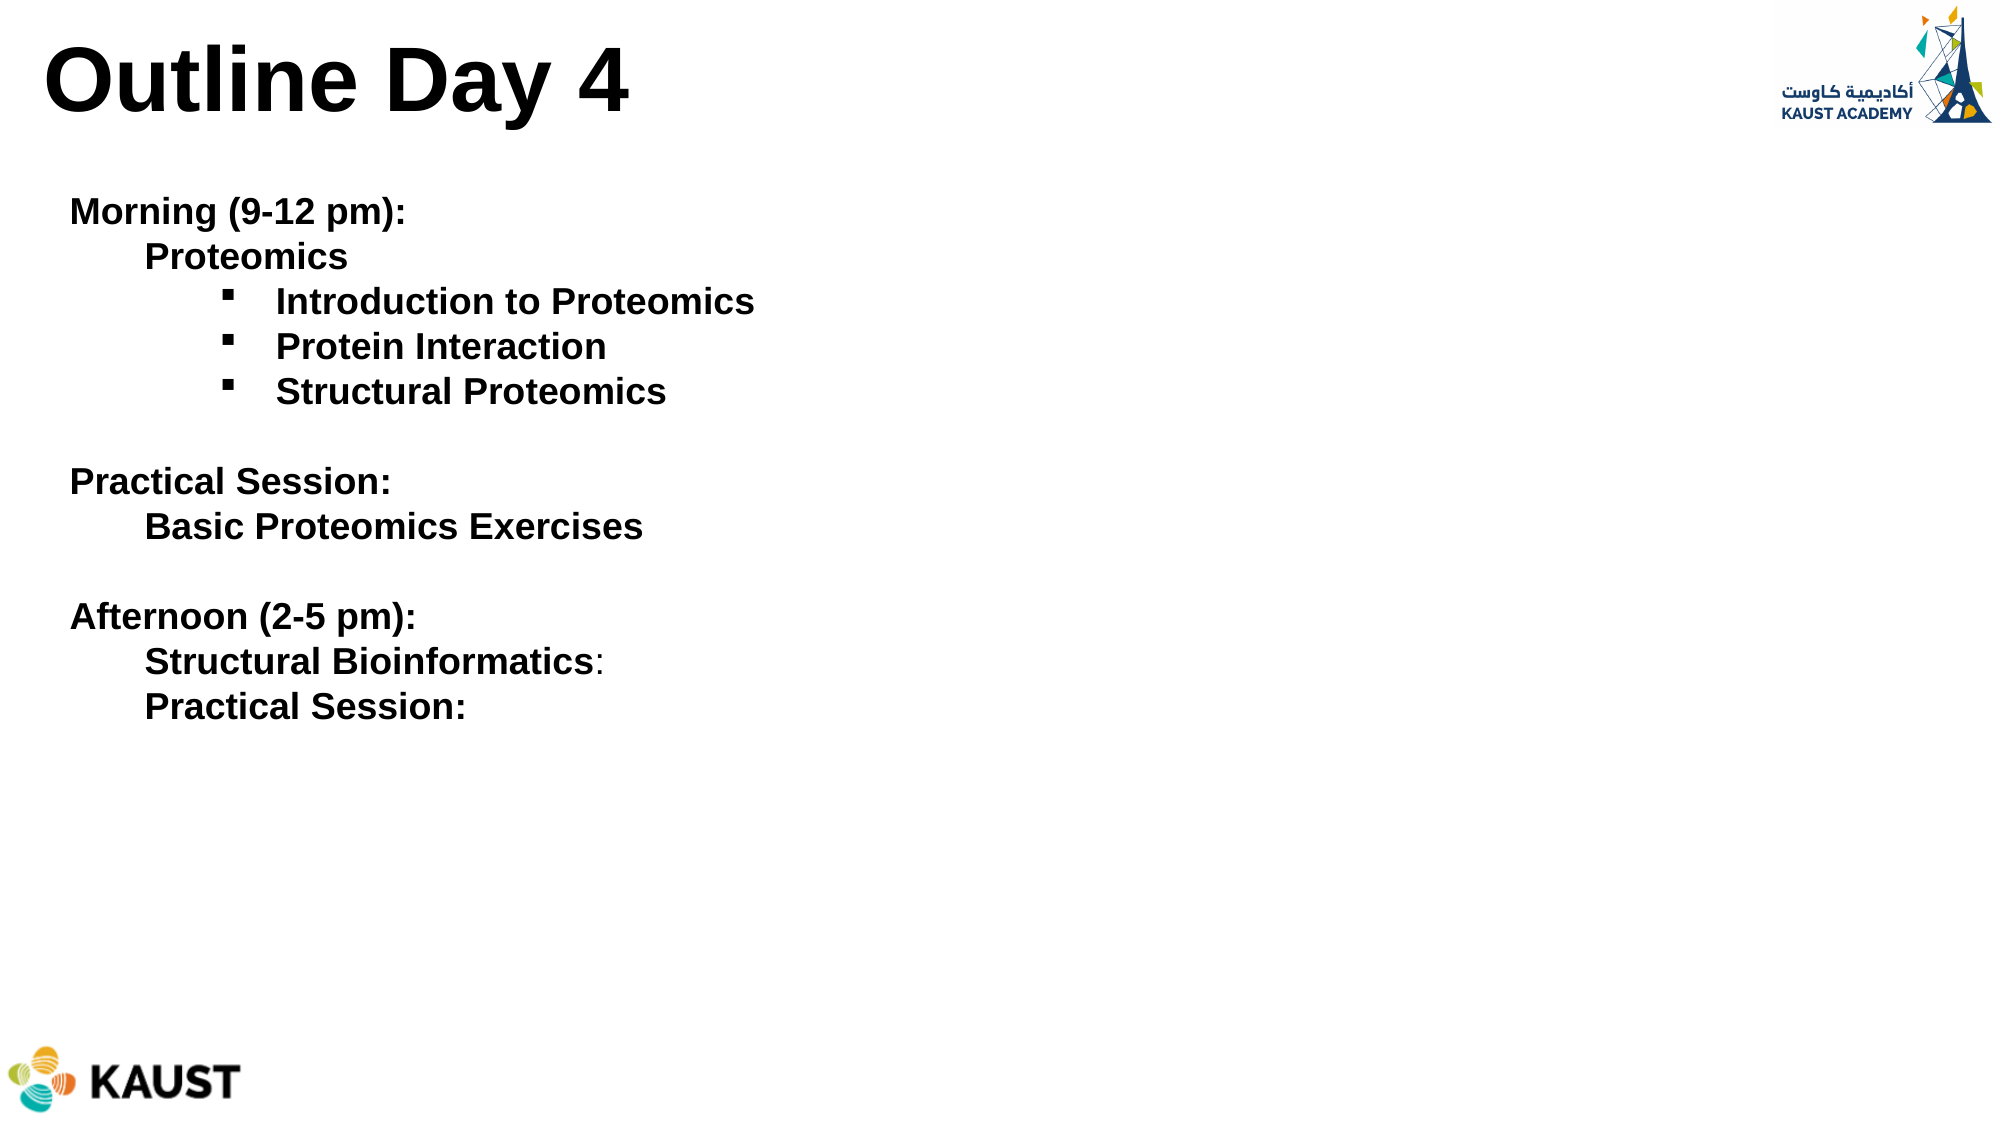

Outline Day 4
Morning (9-12 pm):
Proteomics
Introduction to Proteomics
Protein Interaction
Structural Proteomics

Practical Session:
Basic Proteomics Exercises

Afternoon (2-5 pm):
Structural Bioinformatics:
Practical Session: